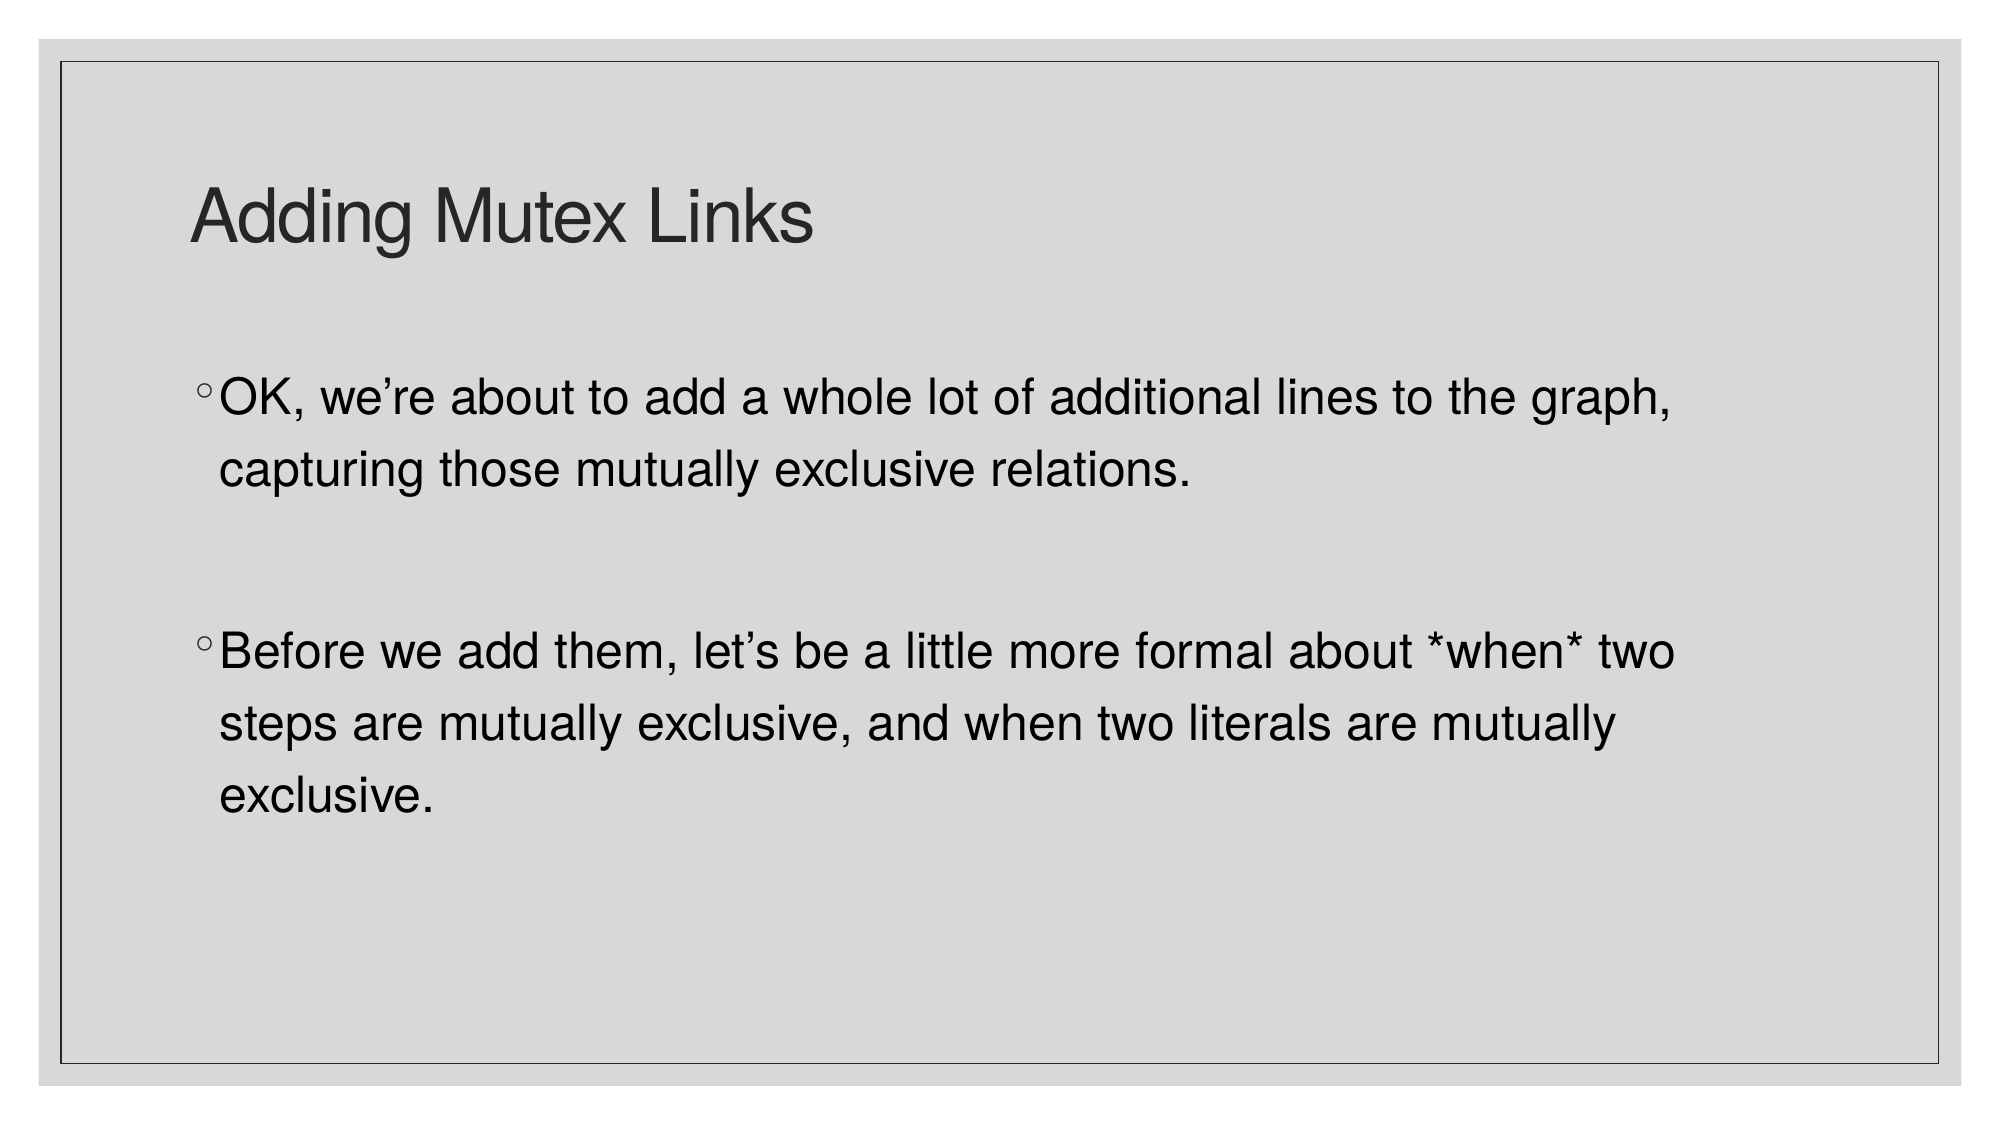

# Adding Mutex Links
OK, we’re about to add a whole lot of additional lines to the graph, capturing those mutually exclusive relations.

Before we add them, let’s be a little more formal about *when* two steps are mutually exclusive, and when two literals are mutually exclusive.